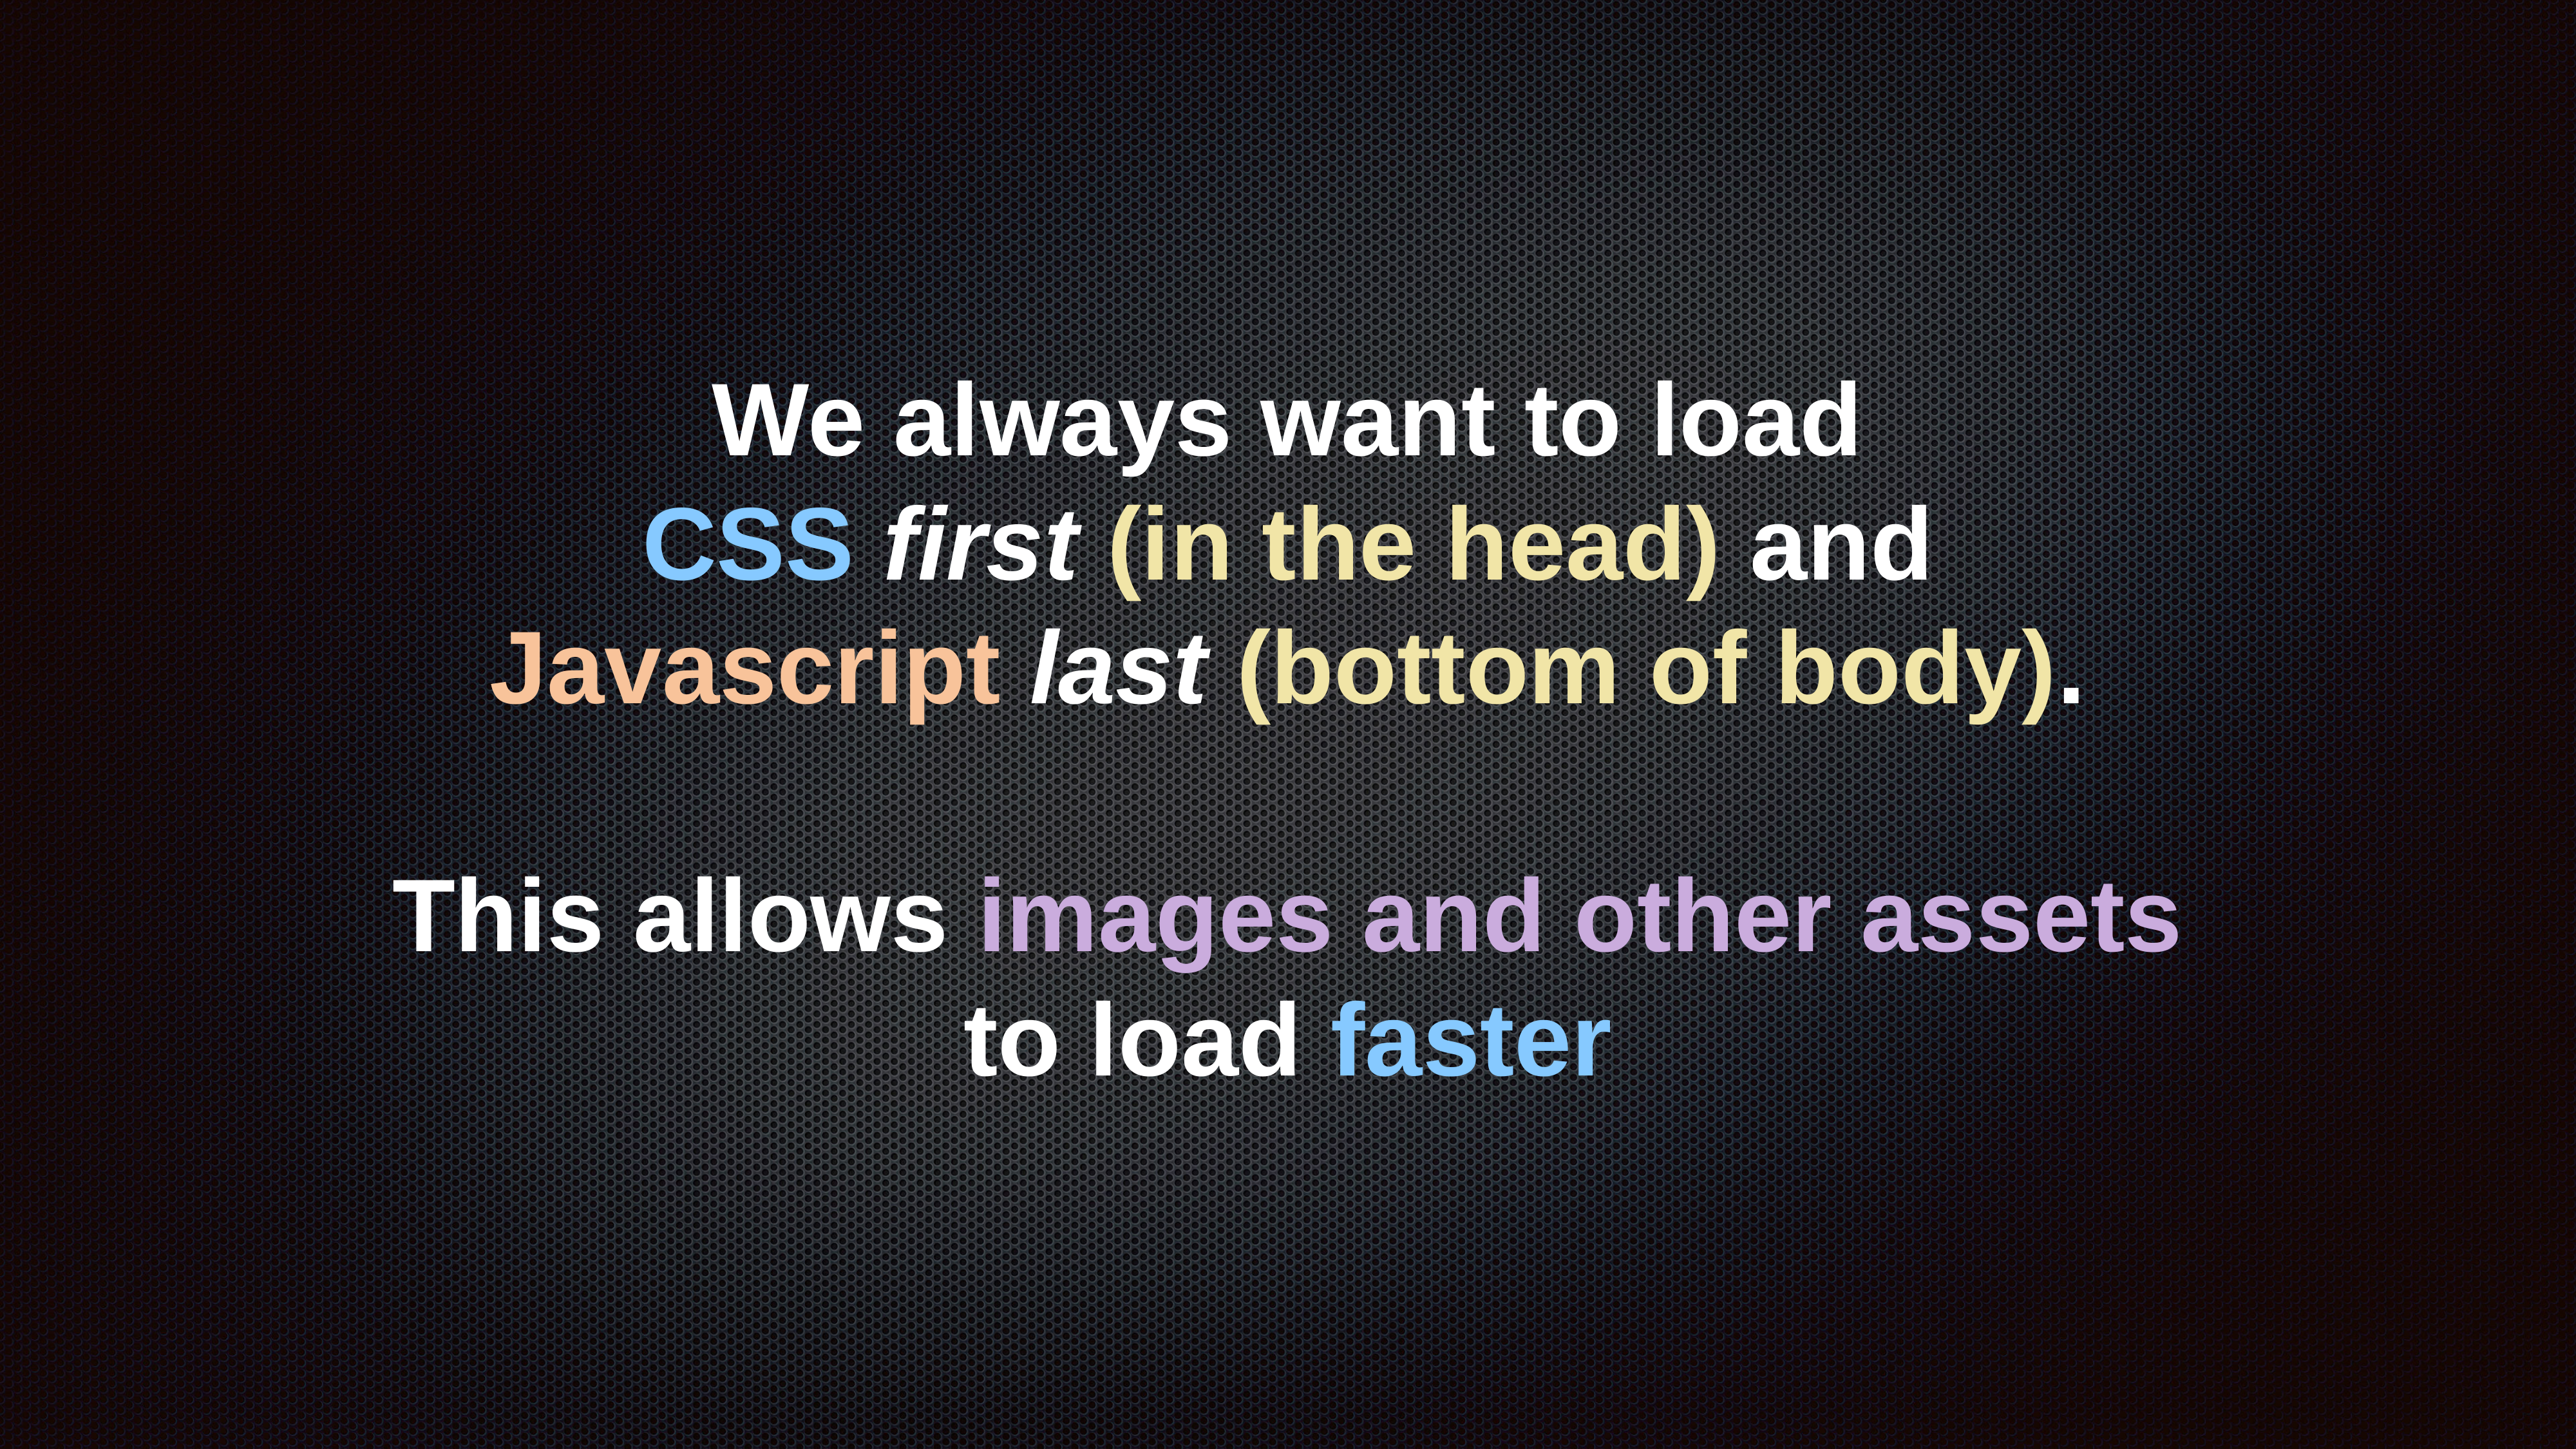

# We always want to load CSS first (in the head) and Javascript last (bottom of body).
This allows images and other assets to load faster